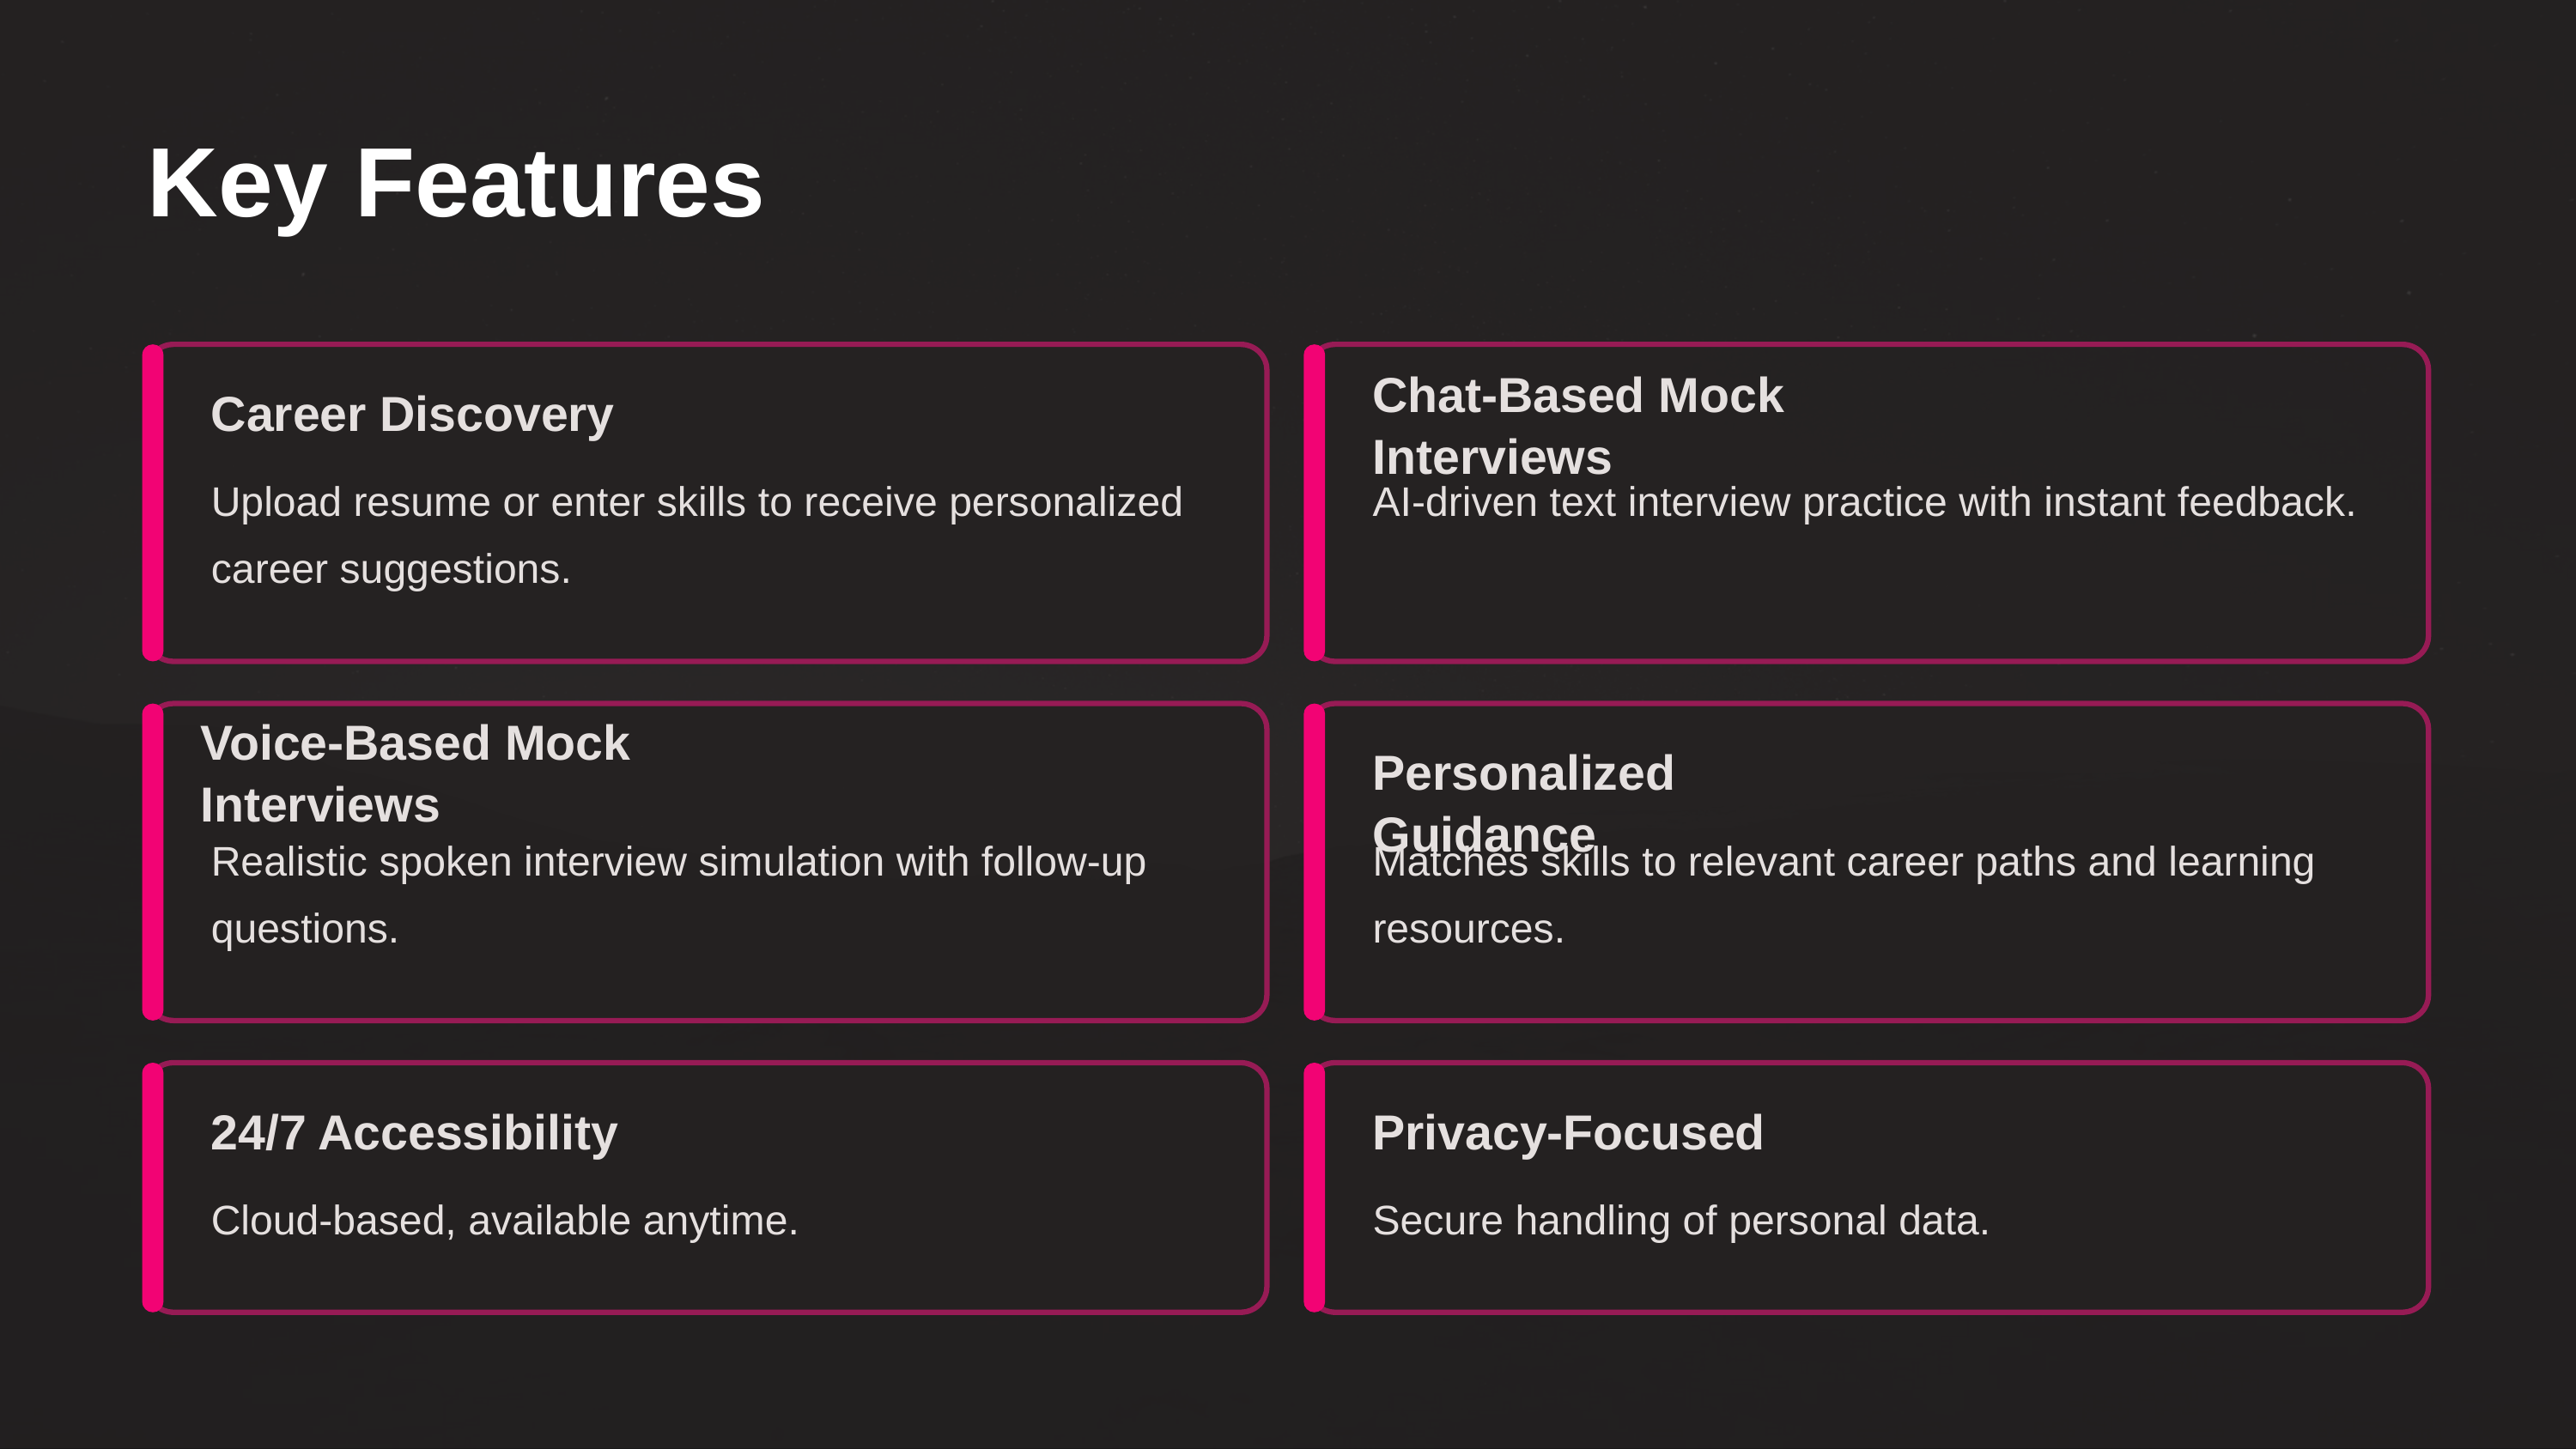

Key Features

Chat-Based Mock Interviews
Career Discovery
Upload resume or enter skills to receive personalized career suggestions.
AI-driven text interview practice with instant feedback.

Voice-Based Mock Interviews
Personalized Guidance
Realistic spoken interview simulation with follow-up questions.
Matches skills to relevant career paths and learning resources.

24/7 Accessibility
Privacy-Focused
Cloud-based, available anytime.
Secure handling of personal data.